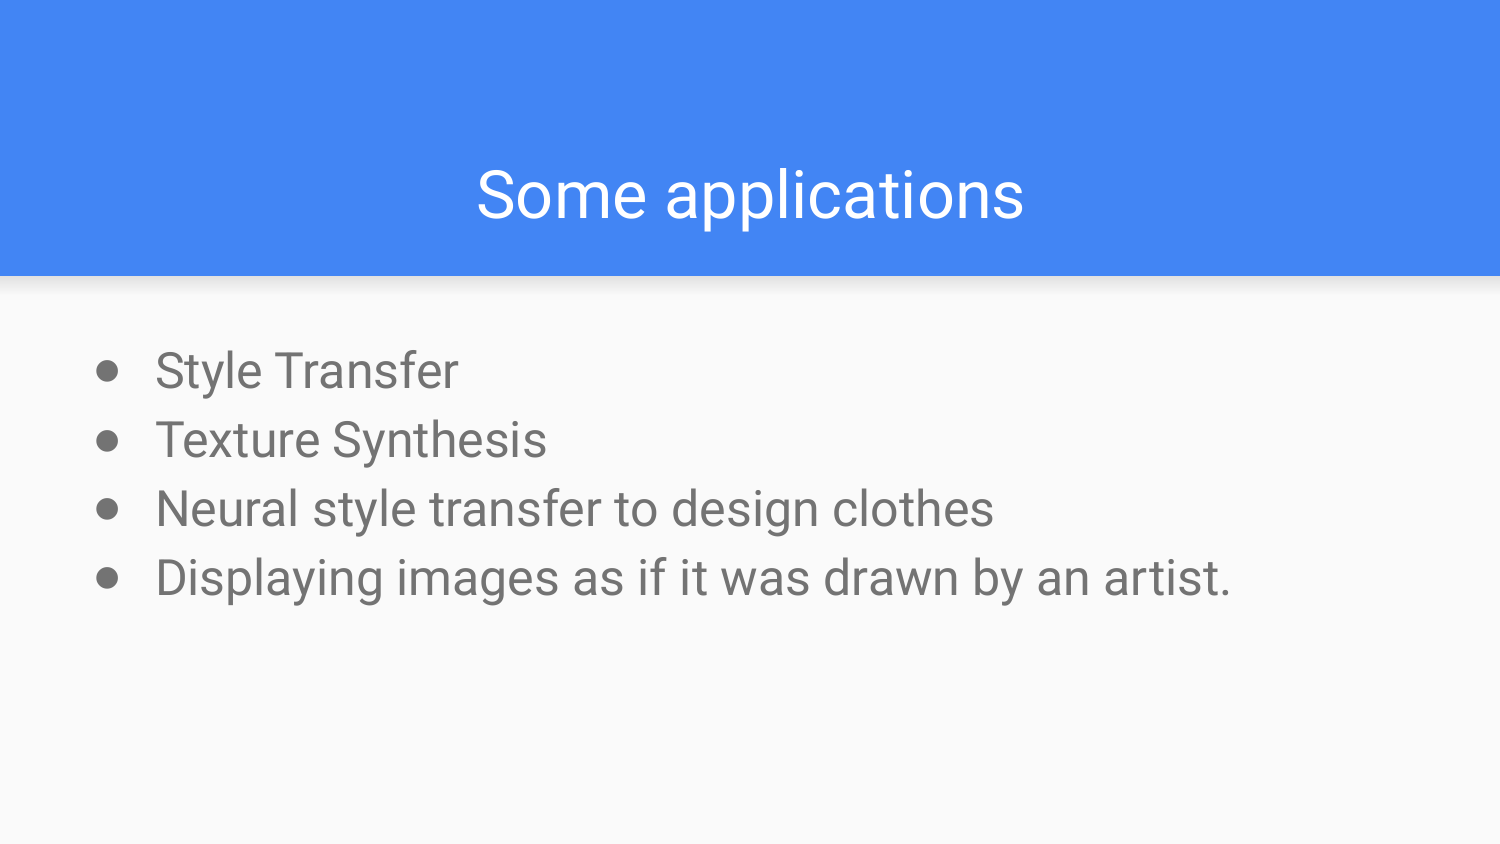

# Some applications
Style Transfer
Texture Synthesis
Neural style transfer to design clothes
Displaying images as if it was drawn by an artist.